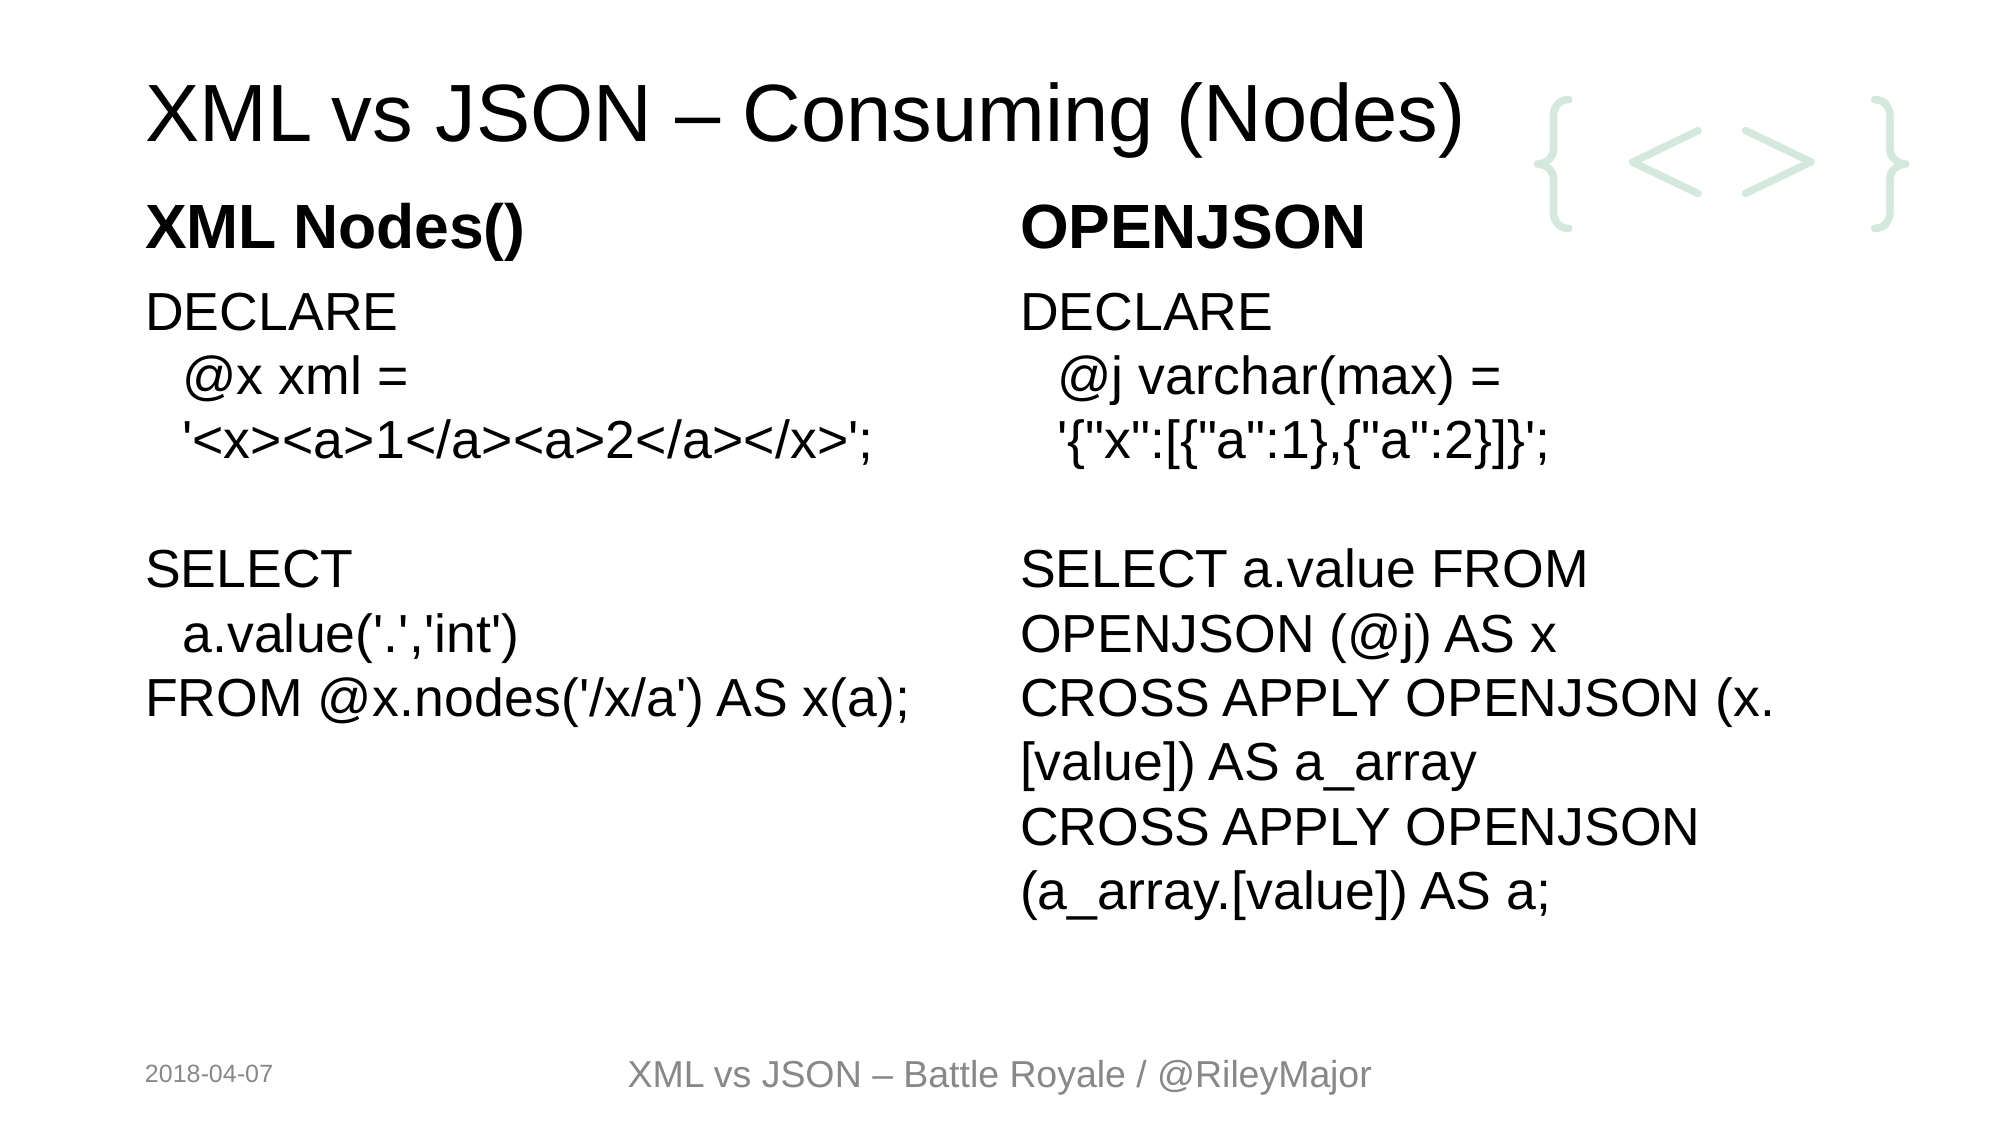

# XML vs JSON – Consuming (Nodes)
XML Nodes()
OPENJSON
DECLARE
@x xml =
'<x><a>1</a><a>2</a></x>';

SELECT
a.value('.','int')
FROM @x.nodes('/x/a') AS x(a);
DECLARE
@j varchar(max) =
'{"x":[{"a":1},{"a":2}]}';

SELECT a.value FROM
OPENJSON (@j) AS x
CROSS APPLY OPENJSON (x.[value]) AS a_array
CROSS APPLY OPENJSON (a_array.[value]) AS a;
33